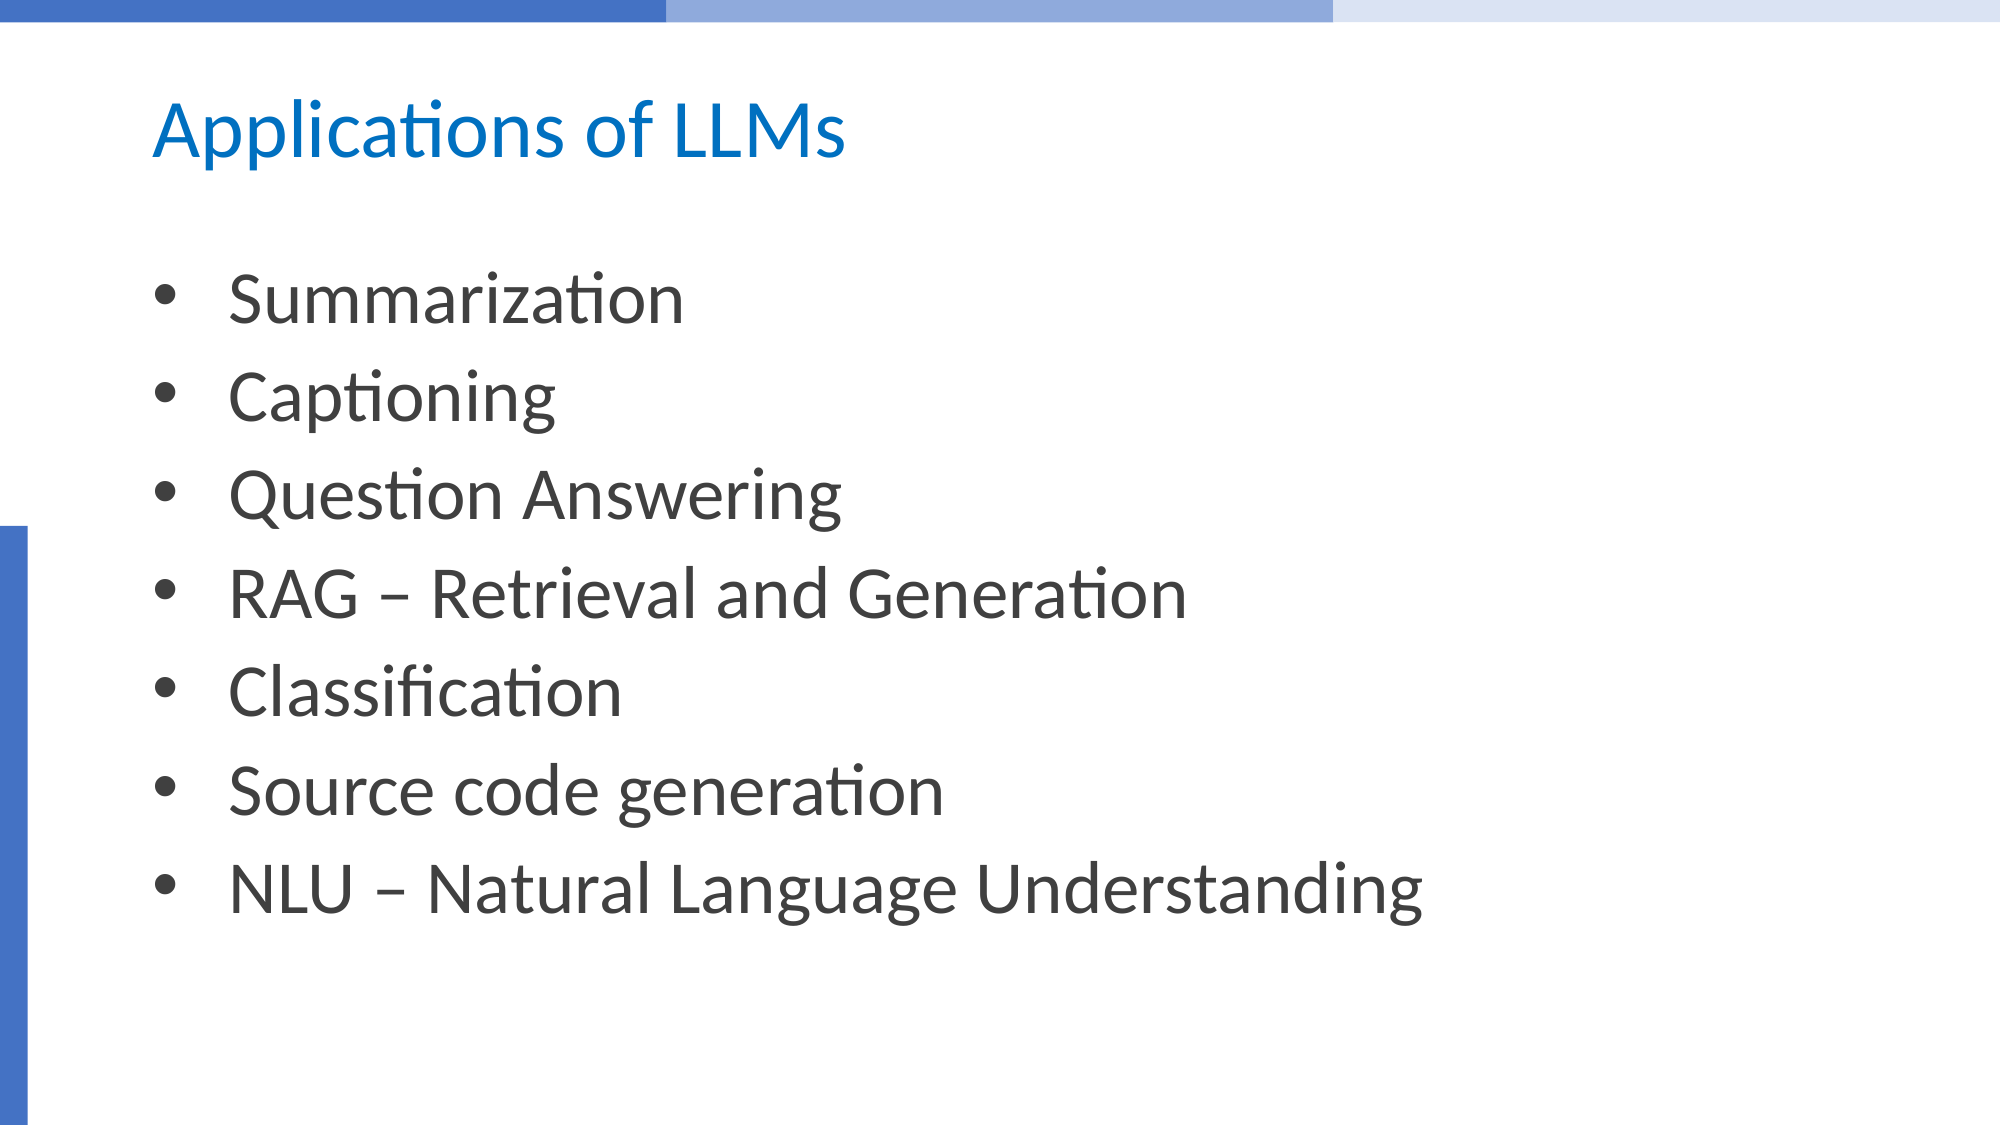

# Applications of LLMs
Summarization
Captioning
Question Answering
RAG – Retrieval and Generation
Classification
Source code generation
NLU – Natural Language Understanding